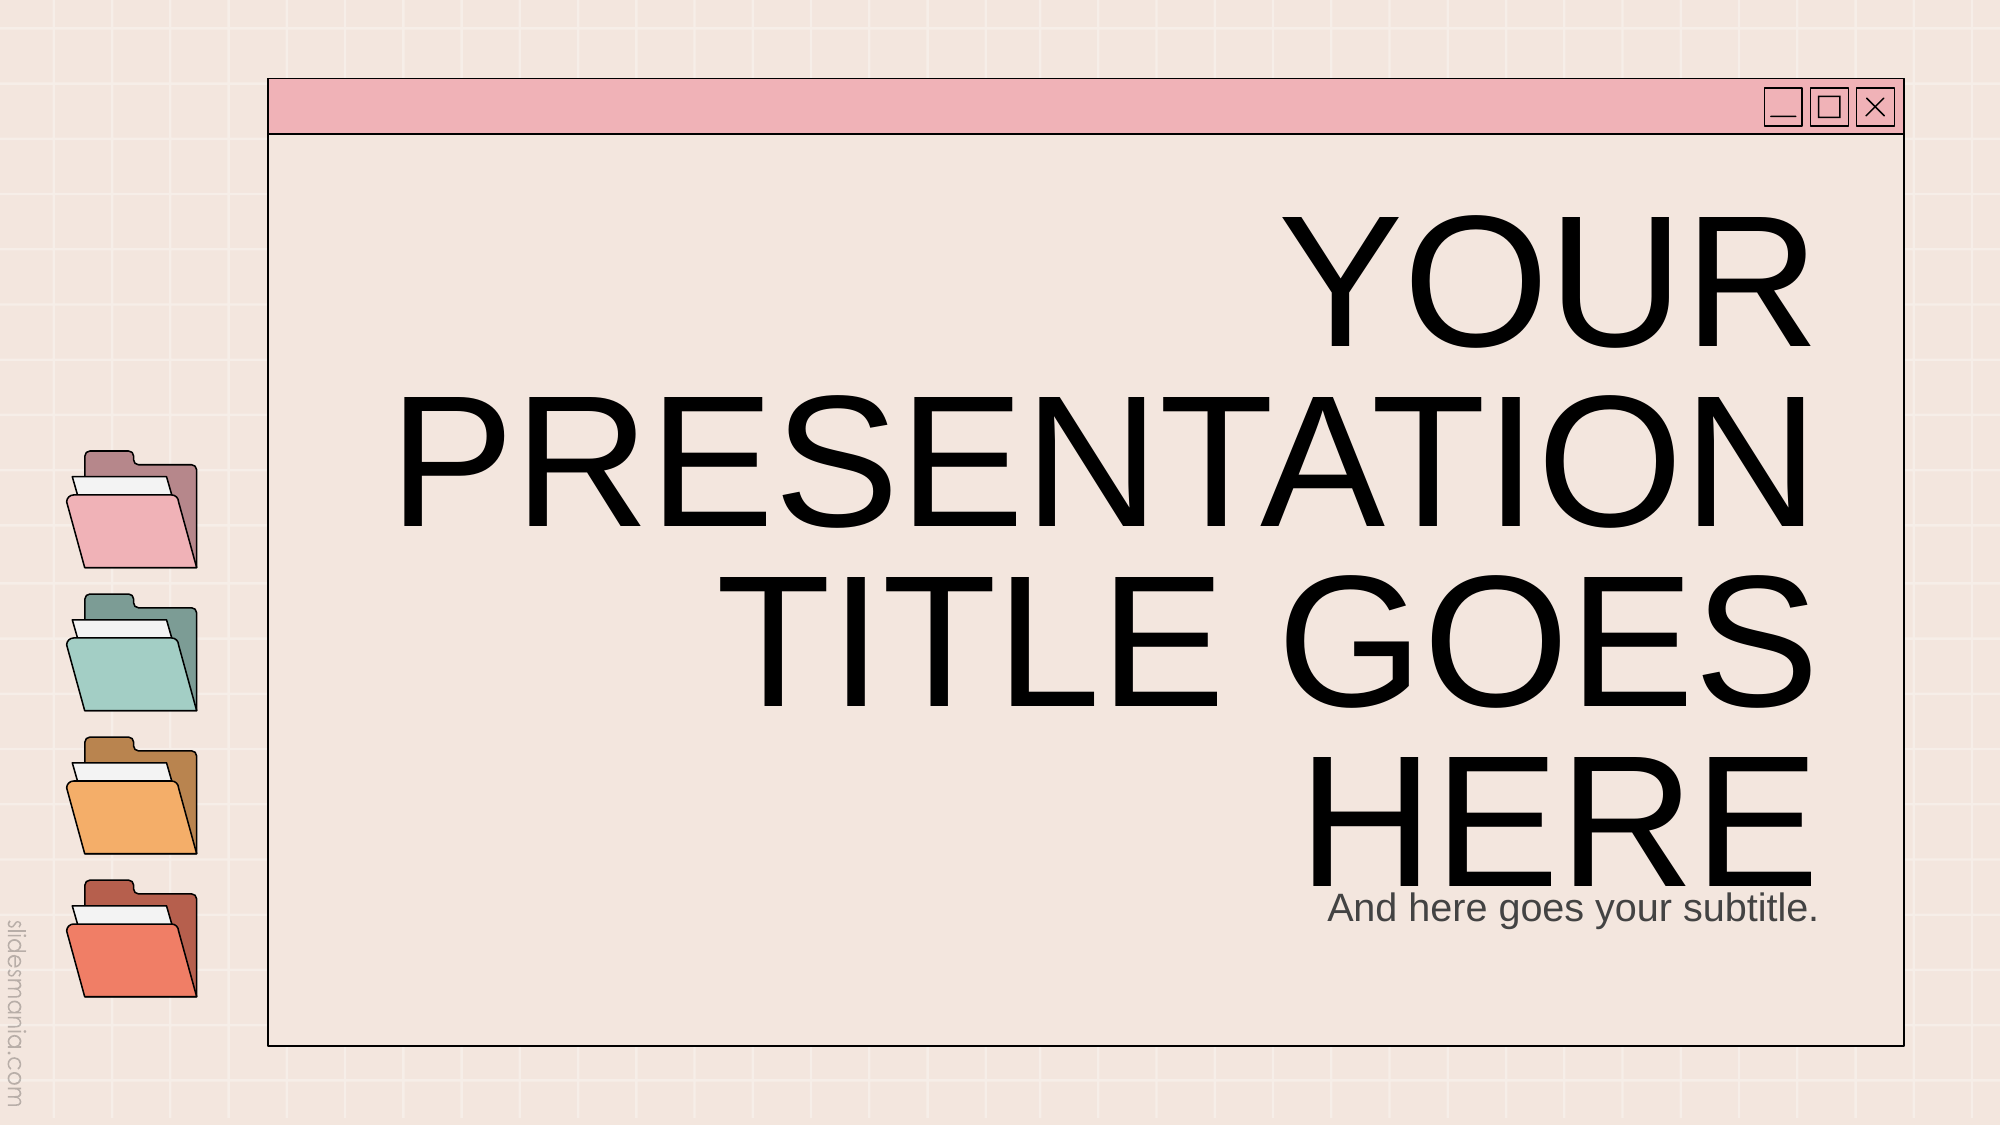

# YOUR PRESENTATION TITLE GOES HERE
And here goes your subtitle.